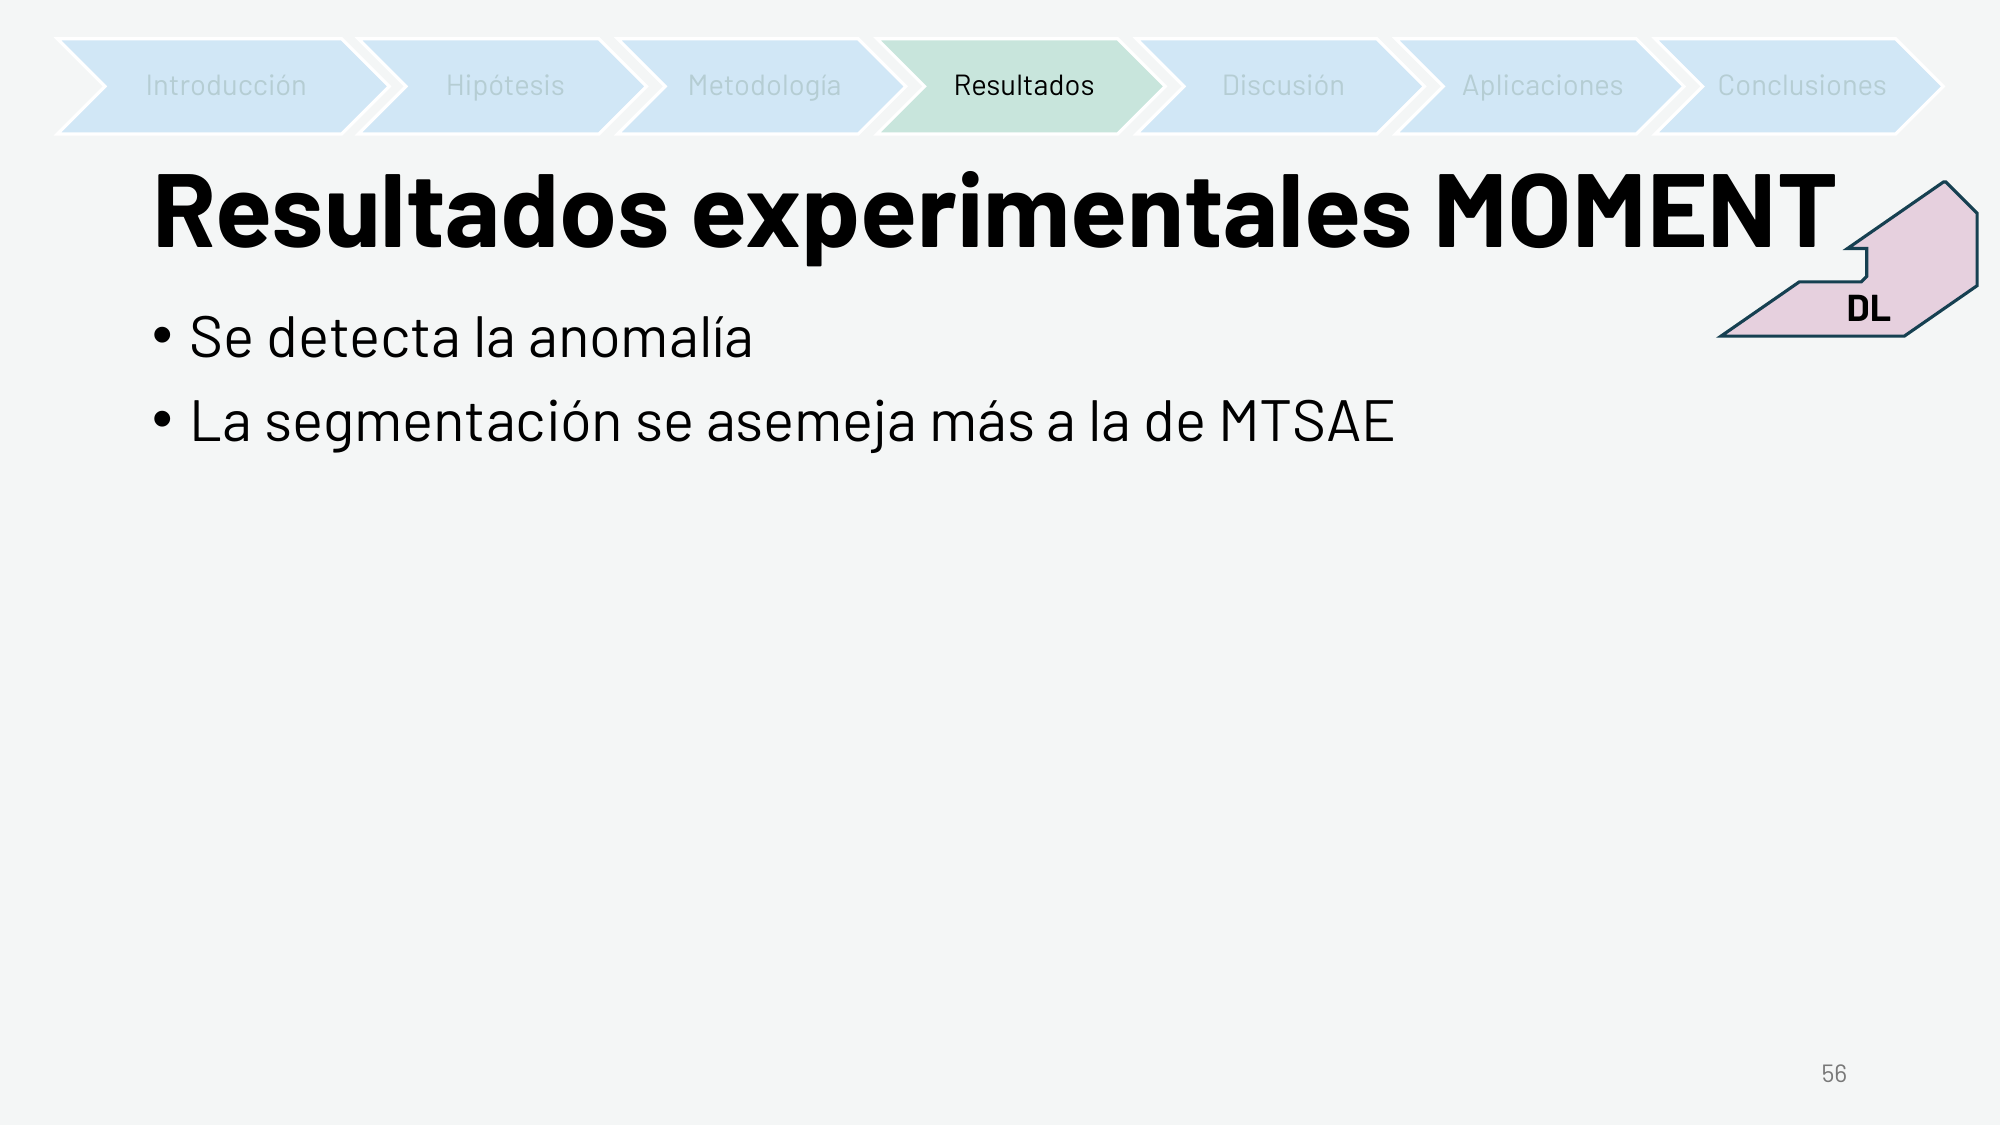

Introducción
Hipótesis
Metodología
Resultados
Discusión
Aplicaciones
Conclusiones
# Resultados experimentales MOMENT

DL
Se detecta la anomalía
La segmentación se asemeja más a la de MTSAE
56